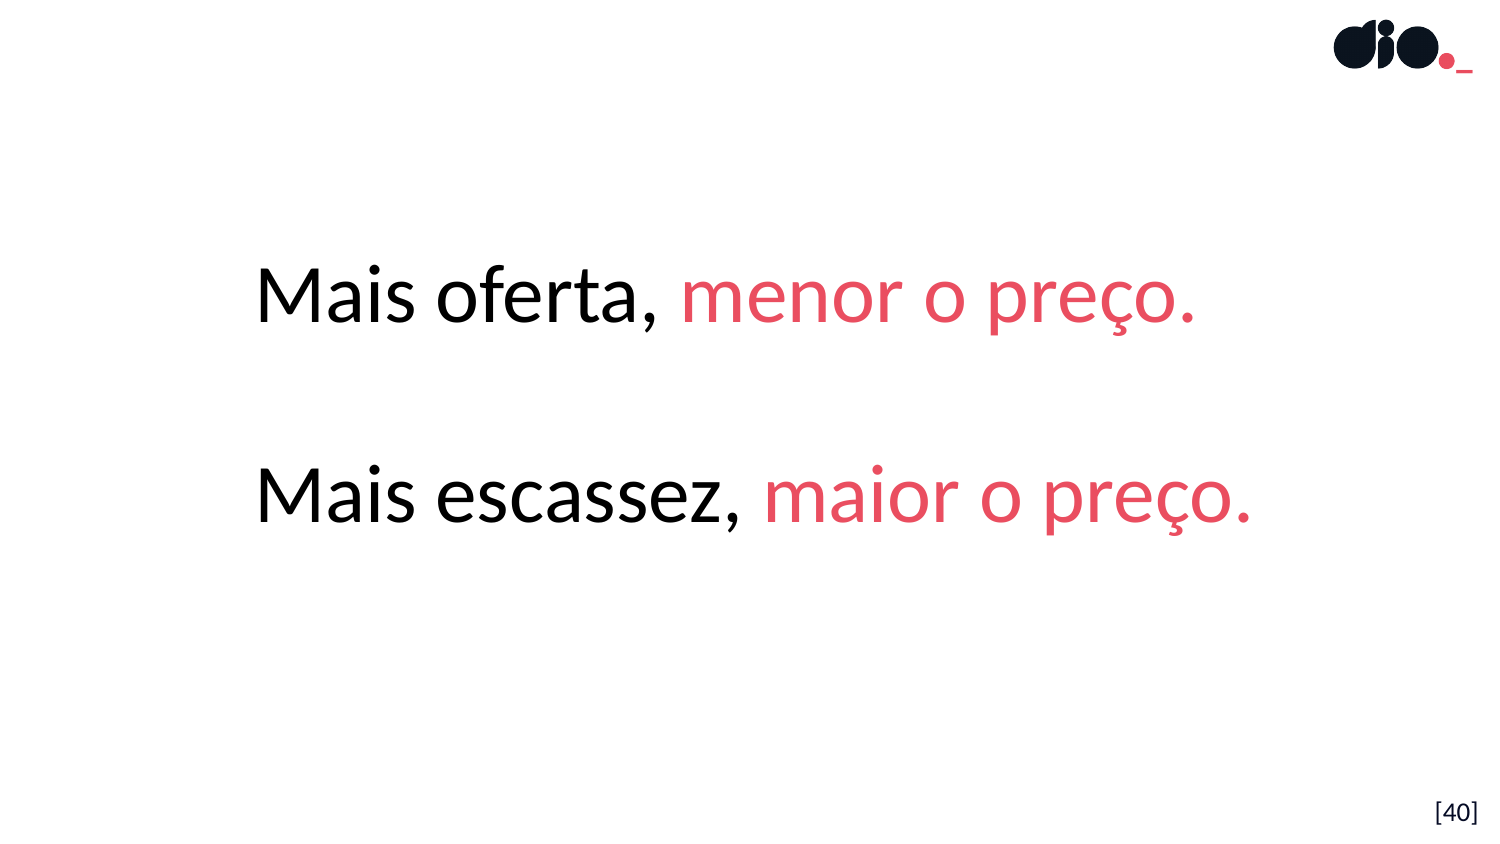

Mais oferta, menor o preço.

Mais escassez, maior o preço.
[40]